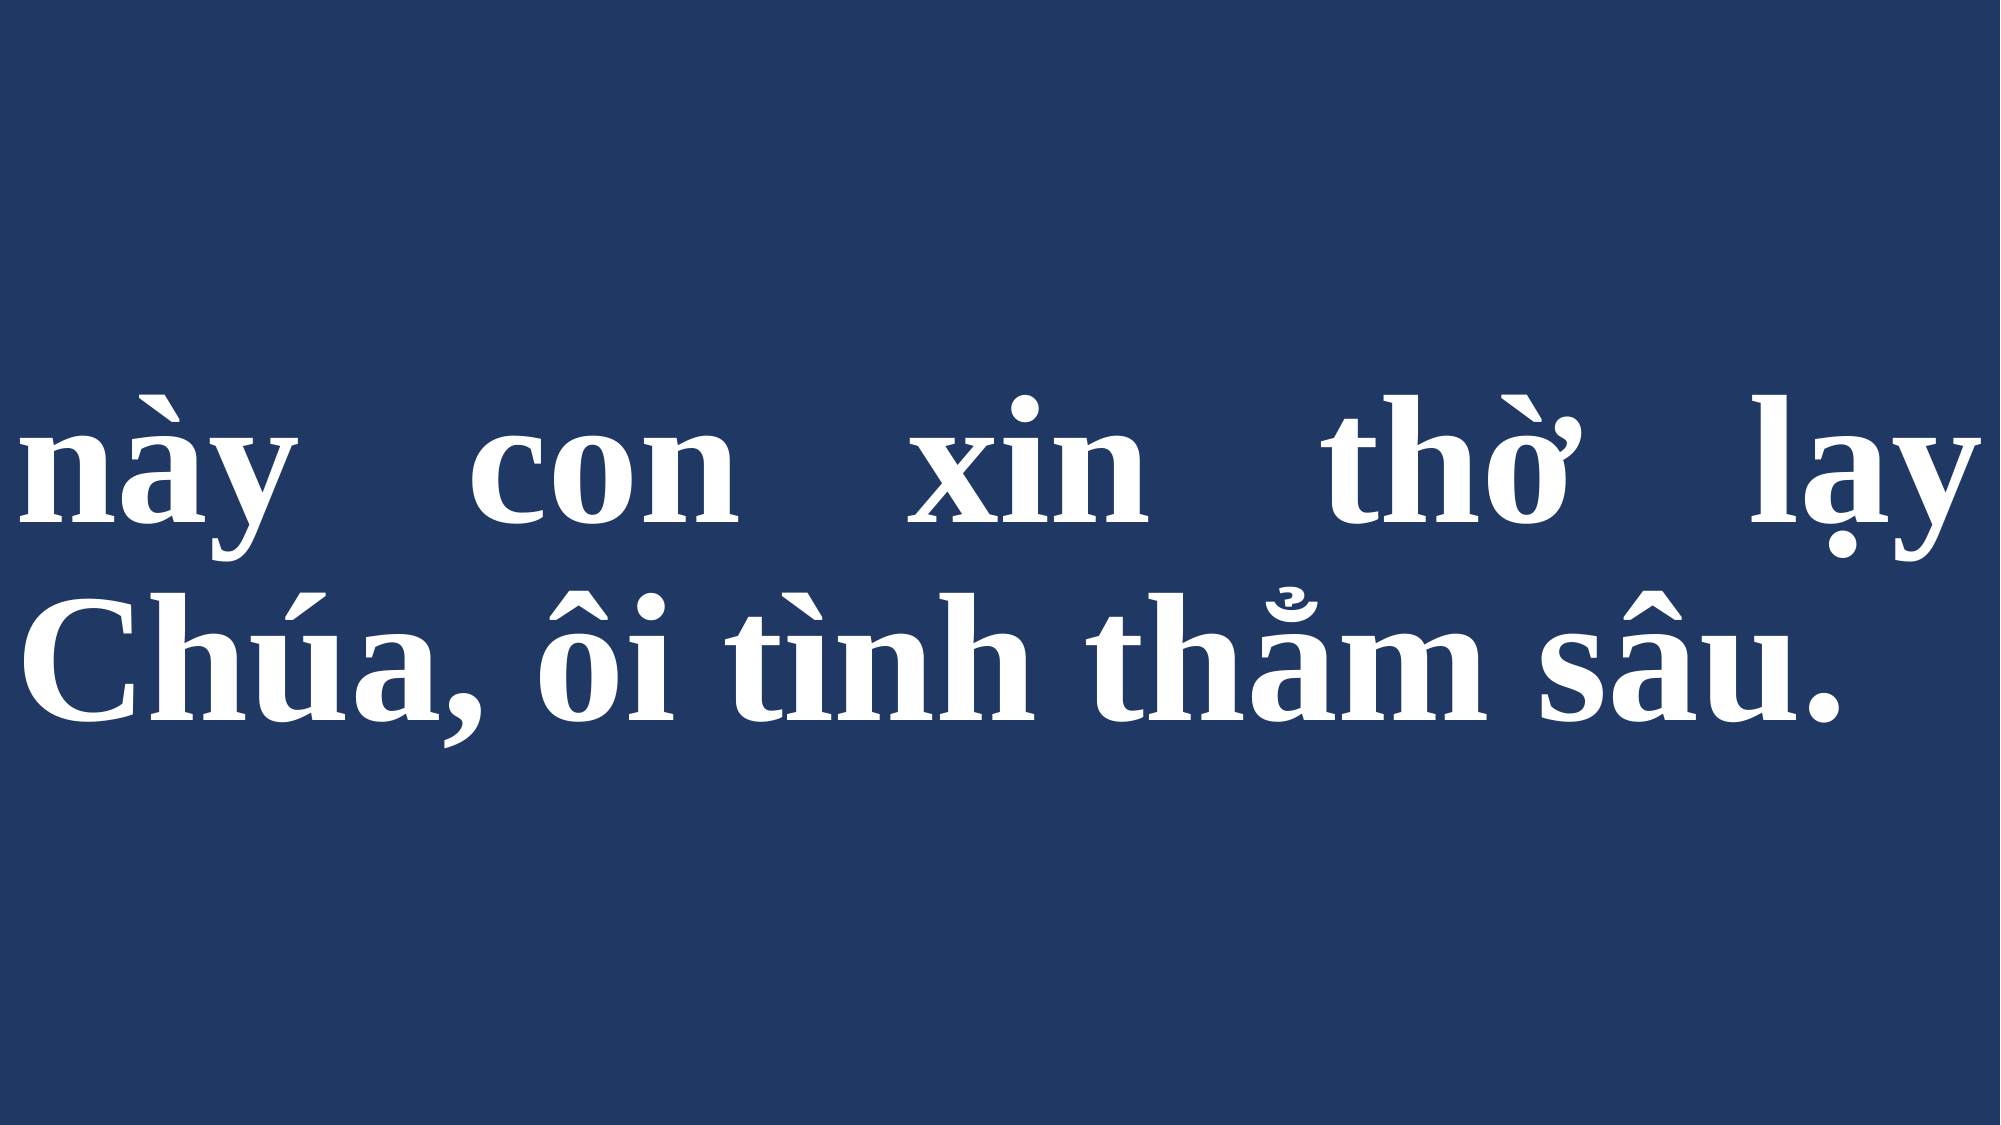

# này con xin thờ lạy Chúa, ôi tình thẳm sâu.